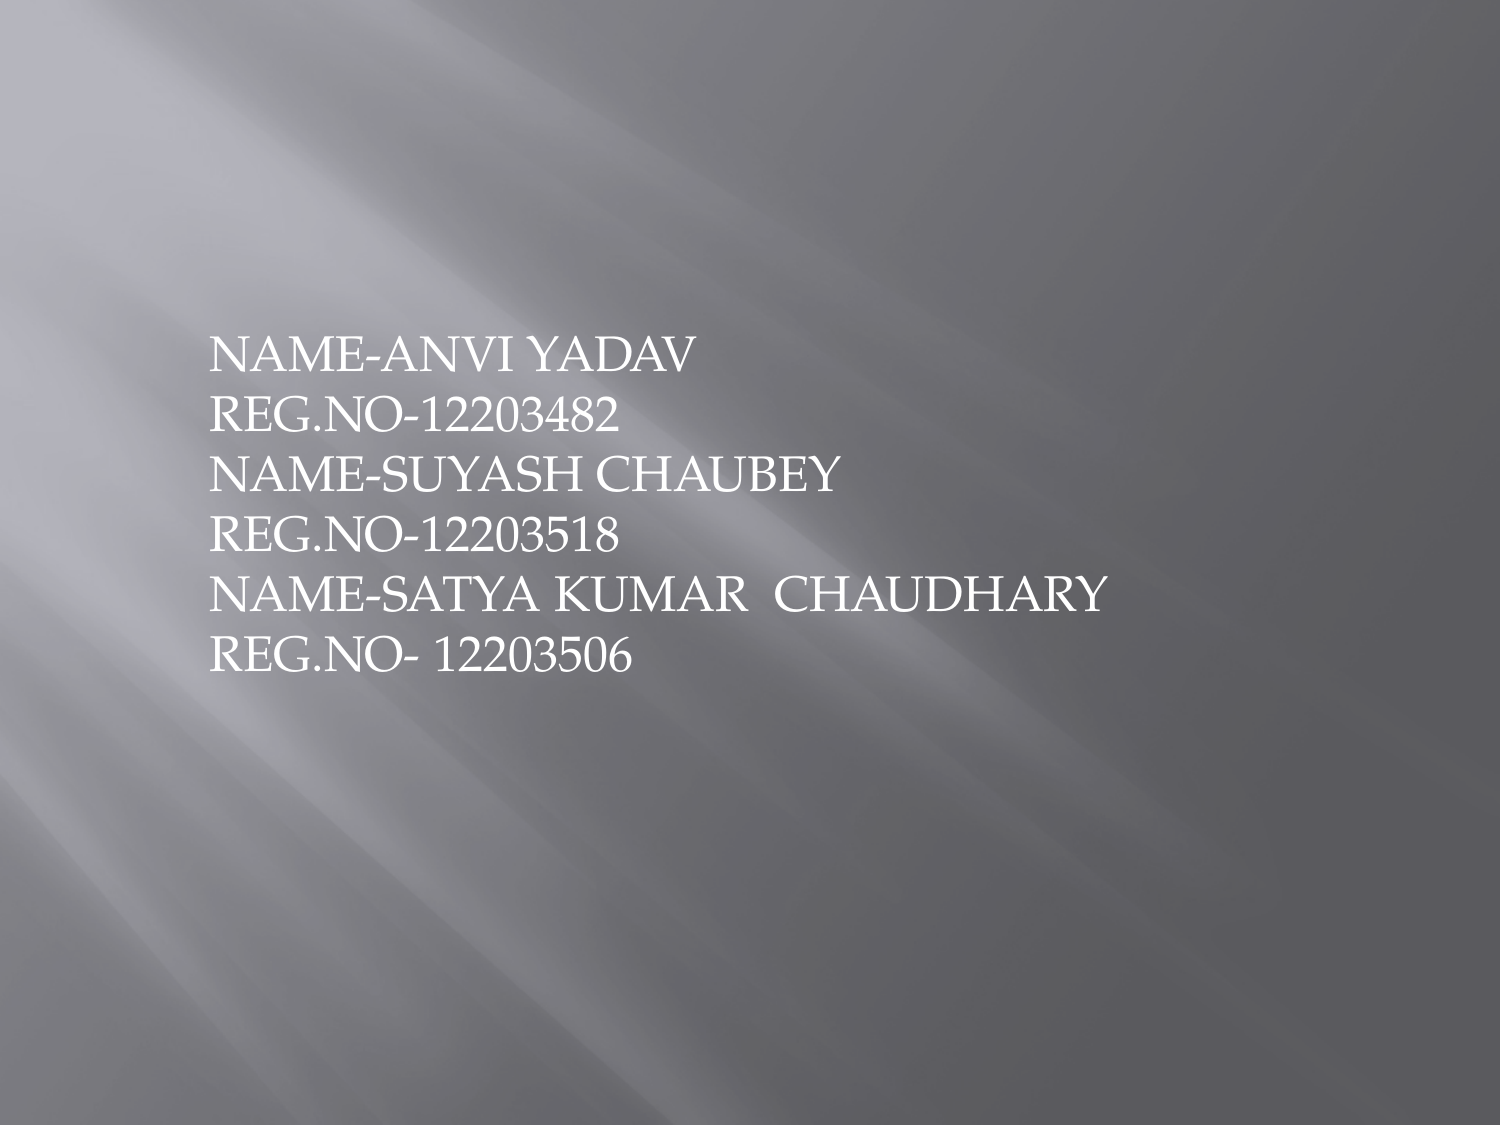

NAME-ANVI YADAV
REG.NO-12203482
NAME-SUYASH CHAUBEY
REG.NO-12203518
NAME-SATYA KUMAR  CHAUDHARY
REG.NO- 12203506